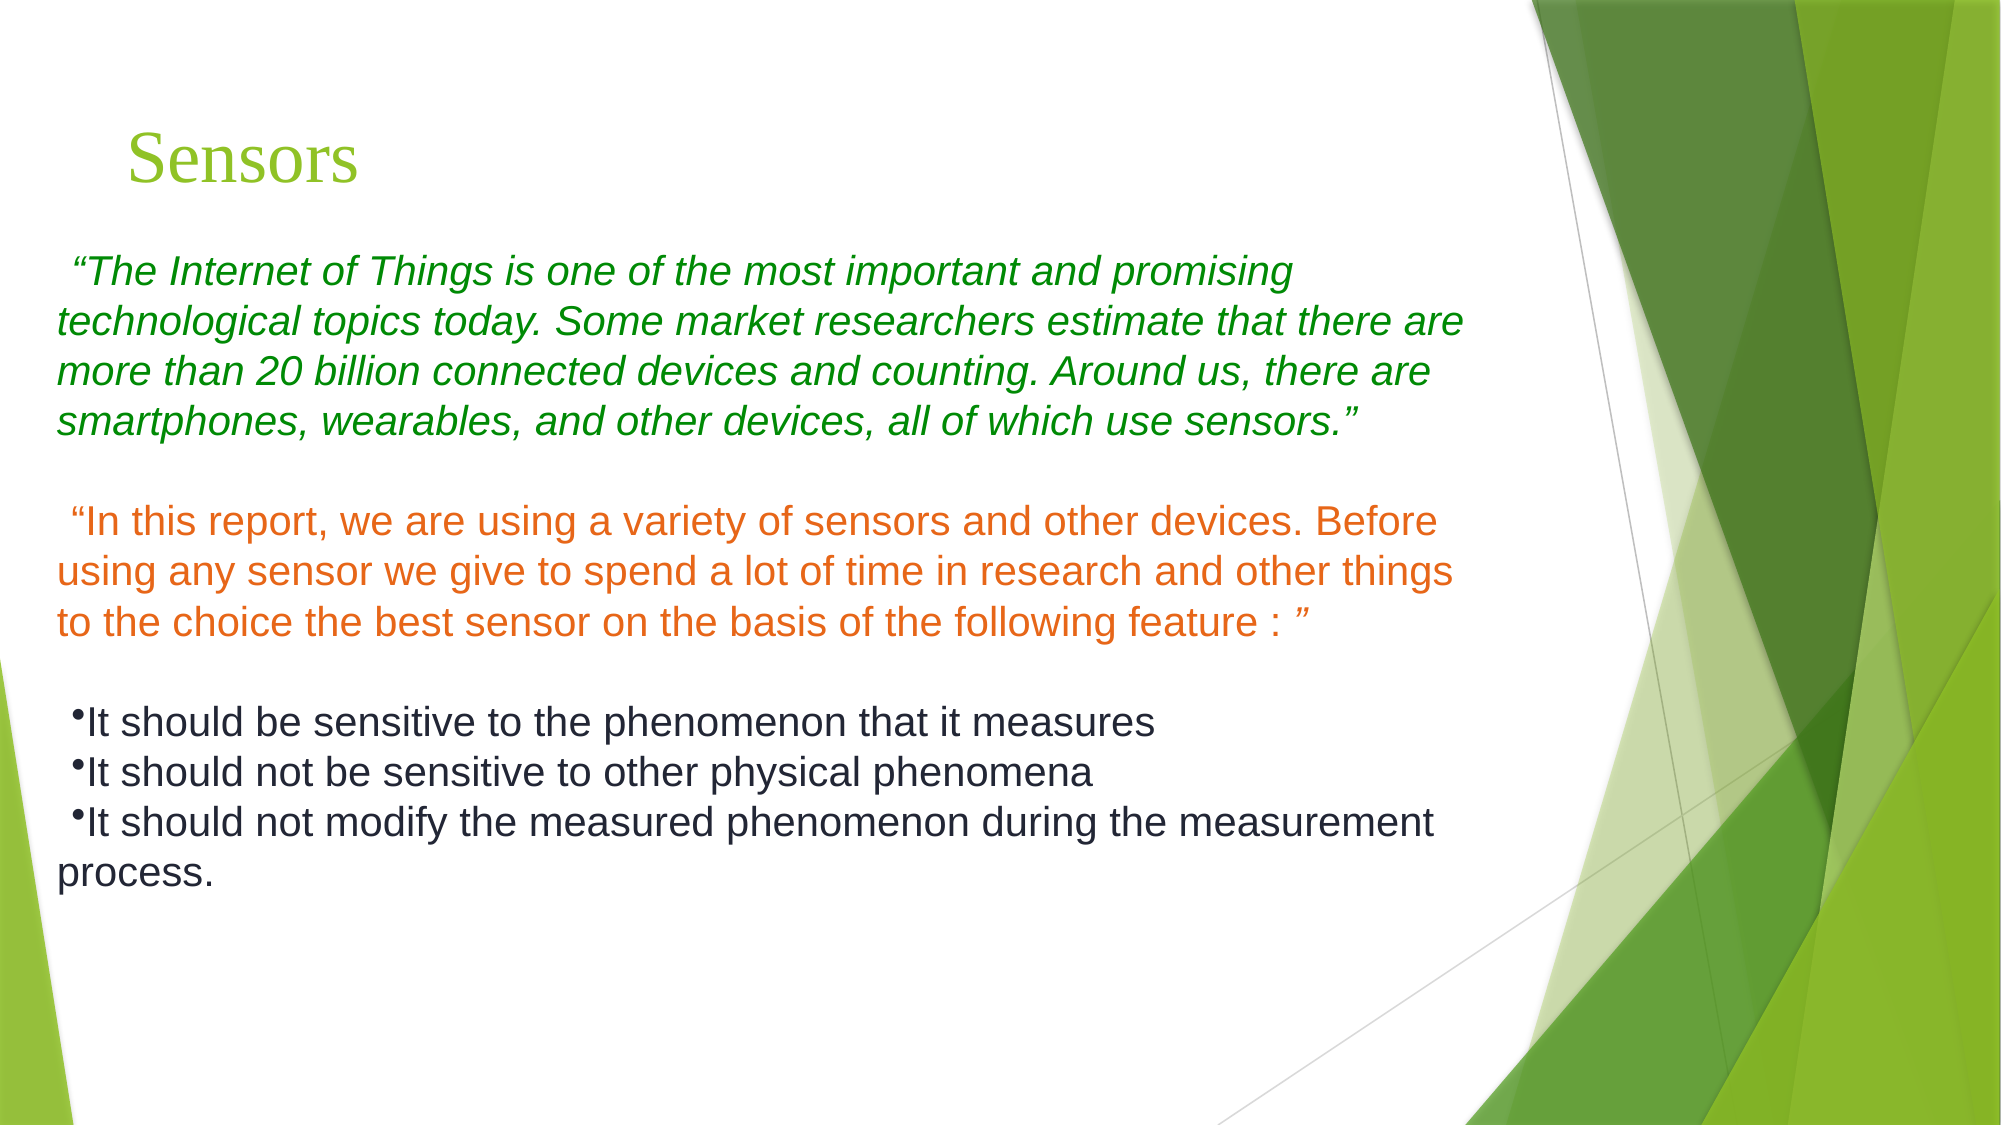

# Sensors
“The Internet of Things is one of the most important and promising technological topics today. Some market researchers estimate that there are more than 20 billion connected devices and counting. Around us, there are smartphones, wearables, and other devices, all of which use sensors.”

“In this report, we are using a variety of sensors and other devices. Before using any sensor we give to spend a lot of time in research and other things to the choice the best sensor on the basis of the following feature : ”

It should be sensitive to the phenomenon that it measures
It should not be sensitive to other physical phenomena
It should not modify the measured phenomenon during the measurement process.